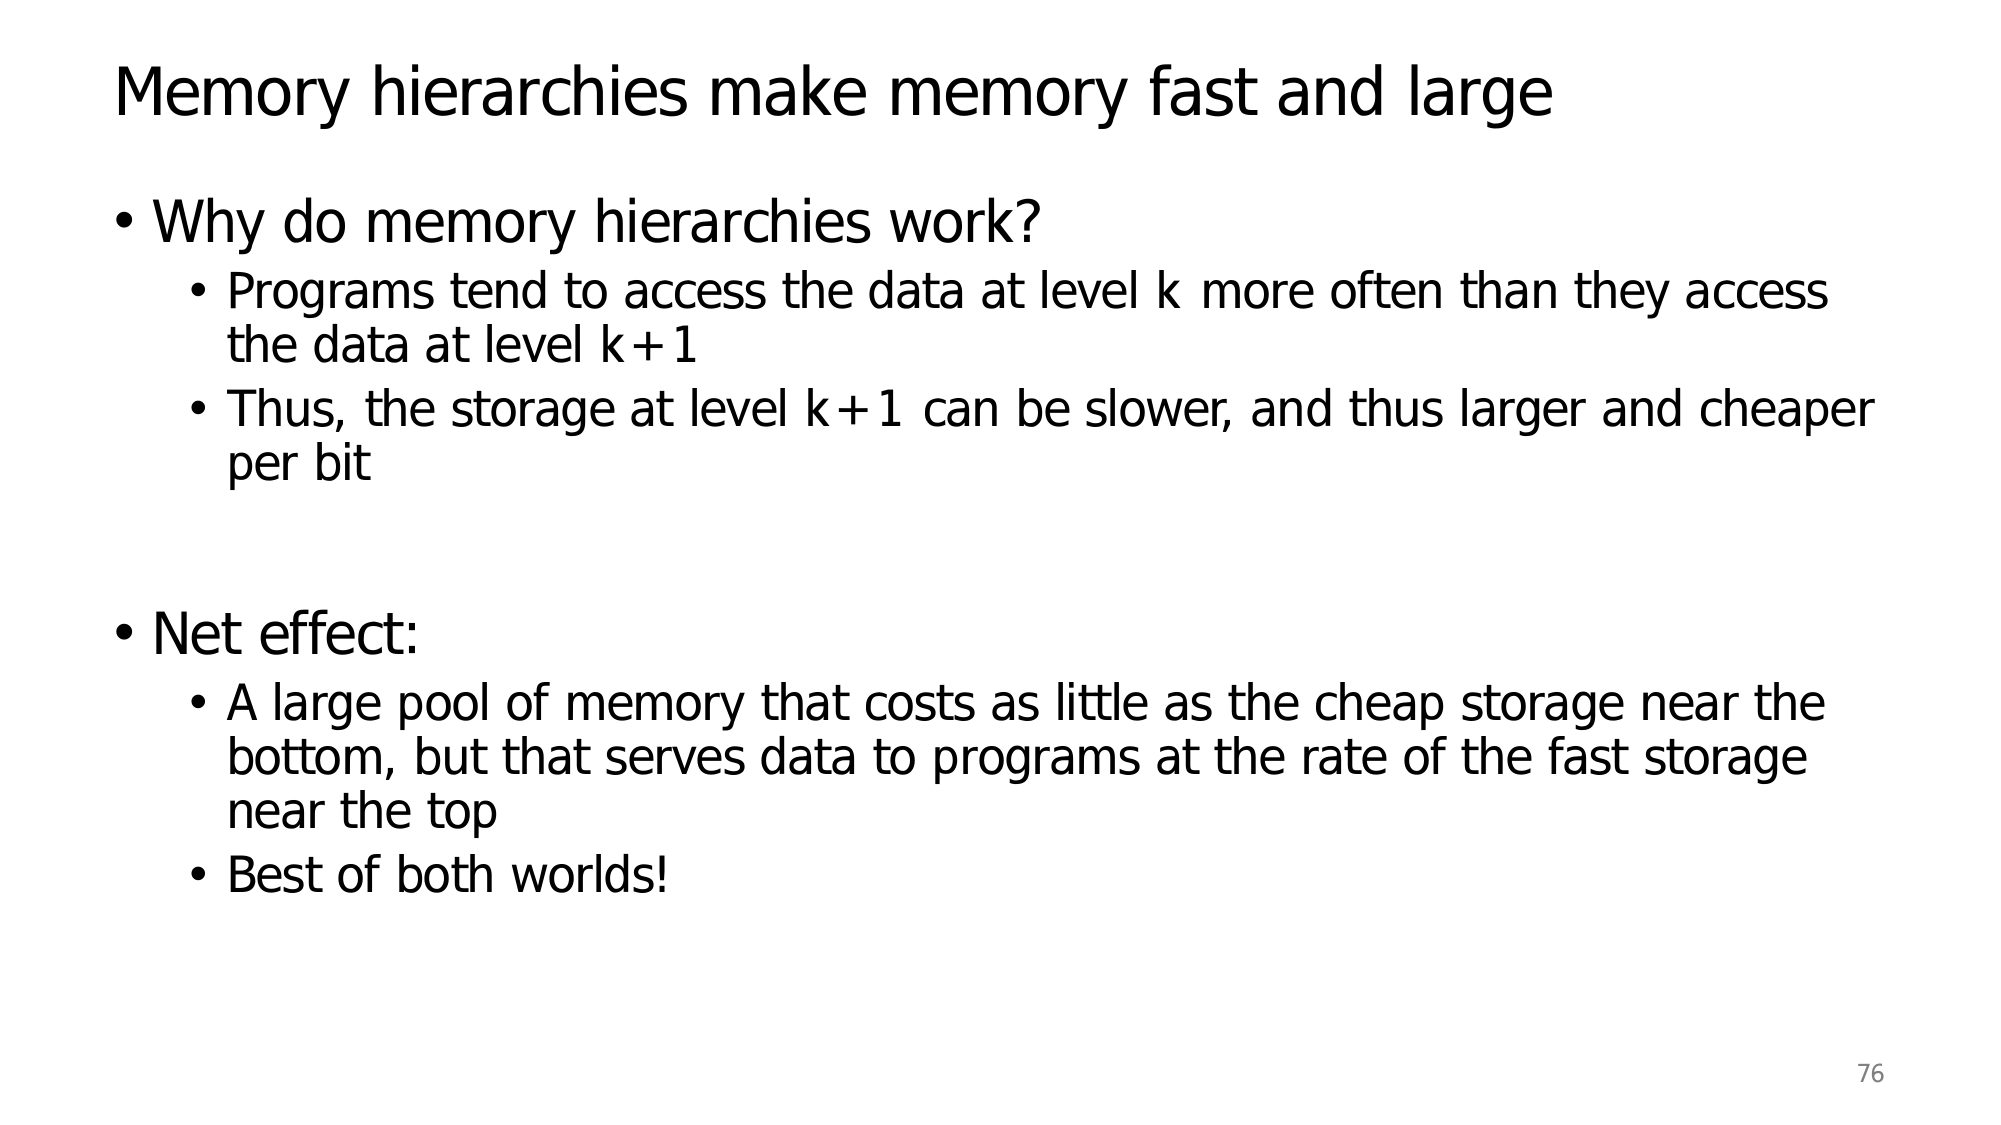

# Memory hierarchies make memory fast and large
Why do memory hierarchies work?
Programs tend to access the data at level k more often than they access the data at level k+1
Thus, the storage at level k+1 can be slower, and thus larger and cheaper per bit

Net effect:
A large pool of memory that costs as little as the cheap storage near the bottom, but that serves data to programs at the rate of the fast storage near the top
Best of both worlds!

76